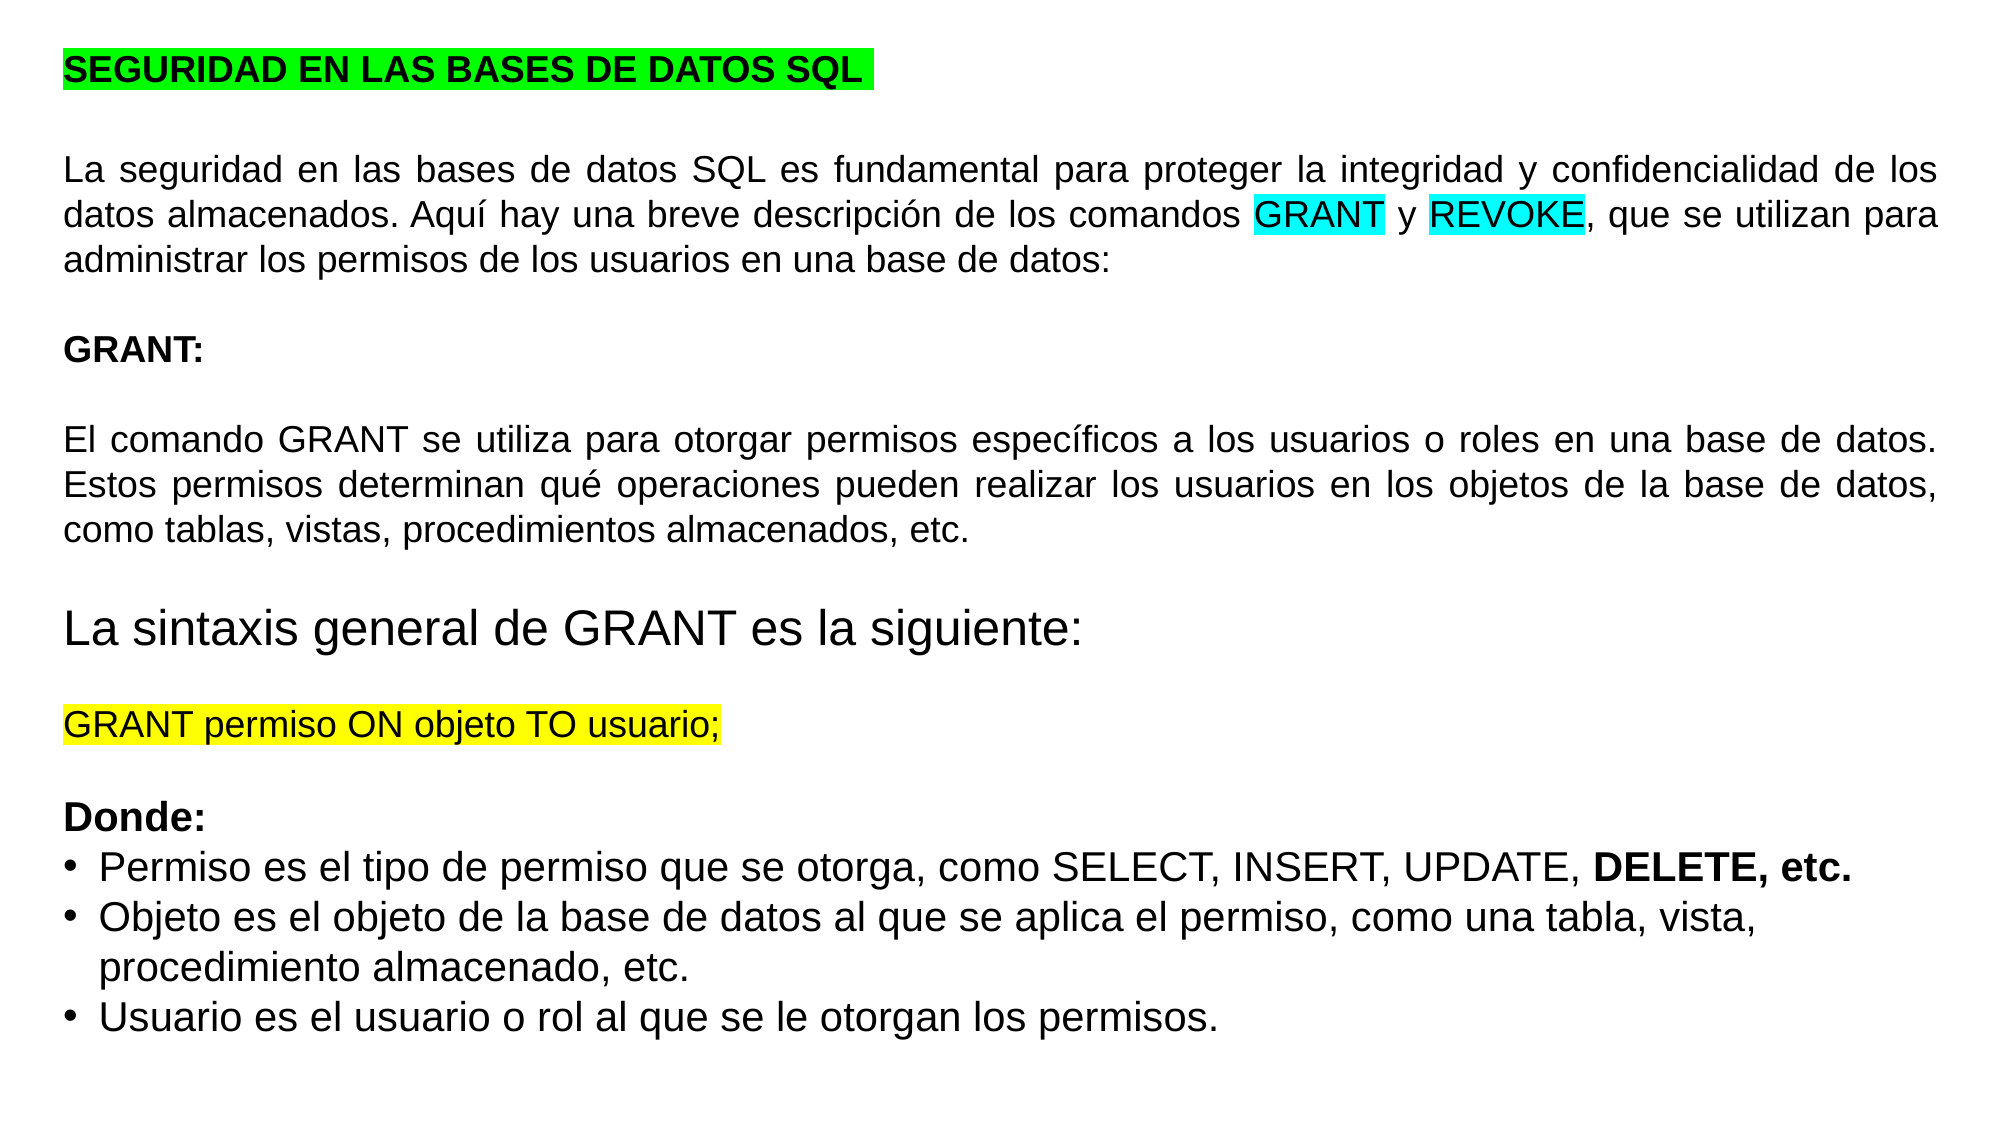

SEGURIDAD EN LAS BASES DE DATOS SQL
La seguridad en las bases de datos SQL es fundamental para proteger la integridad y confidencialidad de los datos almacenados. Aquí hay una breve descripción de los comandos GRANT y REVOKE, que se utilizan para administrar los permisos de los usuarios en una base de datos:

GRANT:

El comando GRANT se utiliza para otorgar permisos específicos a los usuarios o roles en una base de datos. Estos permisos determinan qué operaciones pueden realizar los usuarios en los objetos de la base de datos, como tablas, vistas, procedimientos almacenados, etc.

La sintaxis general de GRANT es la siguiente:

GRANT permiso ON objeto TO usuario;

Donde:
Permiso es el tipo de permiso que se otorga, como SELECT, INSERT, UPDATE, DELETE, etc.
Objeto es el objeto de la base de datos al que se aplica el permiso, como una tabla, vista, procedimiento almacenado, etc.
Usuario es el usuario o rol al que se le otorgan los permisos.